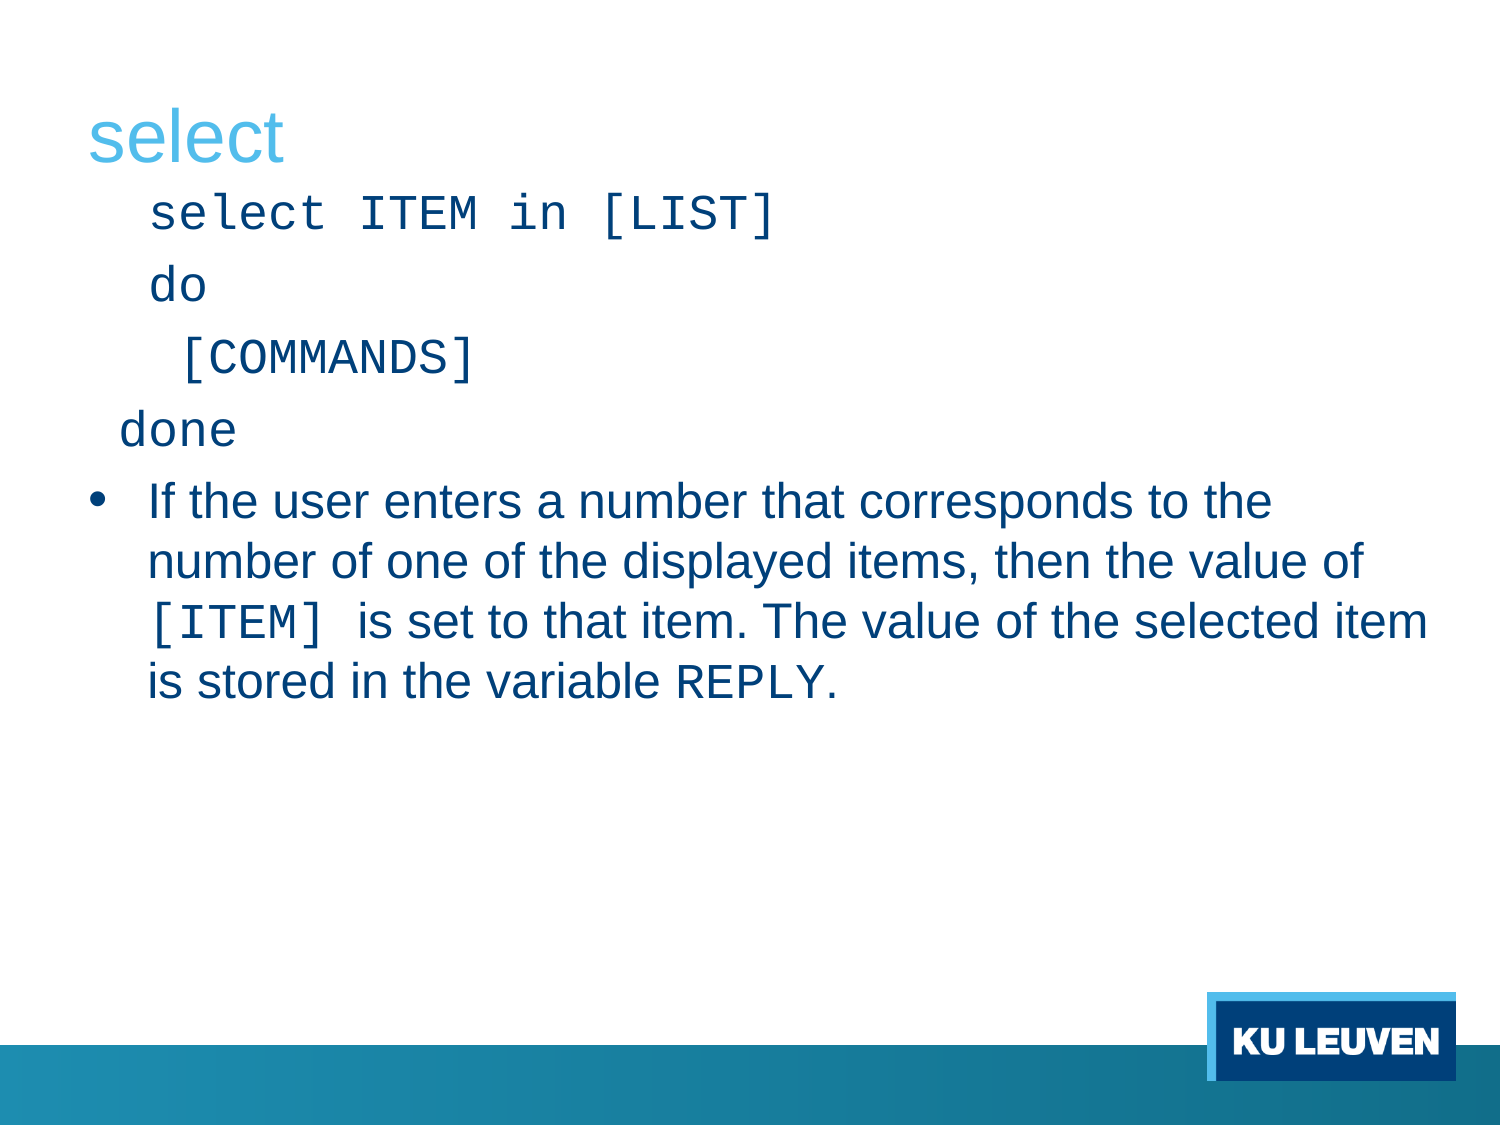

# select
  select ITEM in [LIST]
  do
   [COMMANDS]
 done
If the user enters a number that corresponds to the number of one of the displayed items, then the value of [ITEM] is set to that item. The value of the selected item is stored in the variable REPLY.